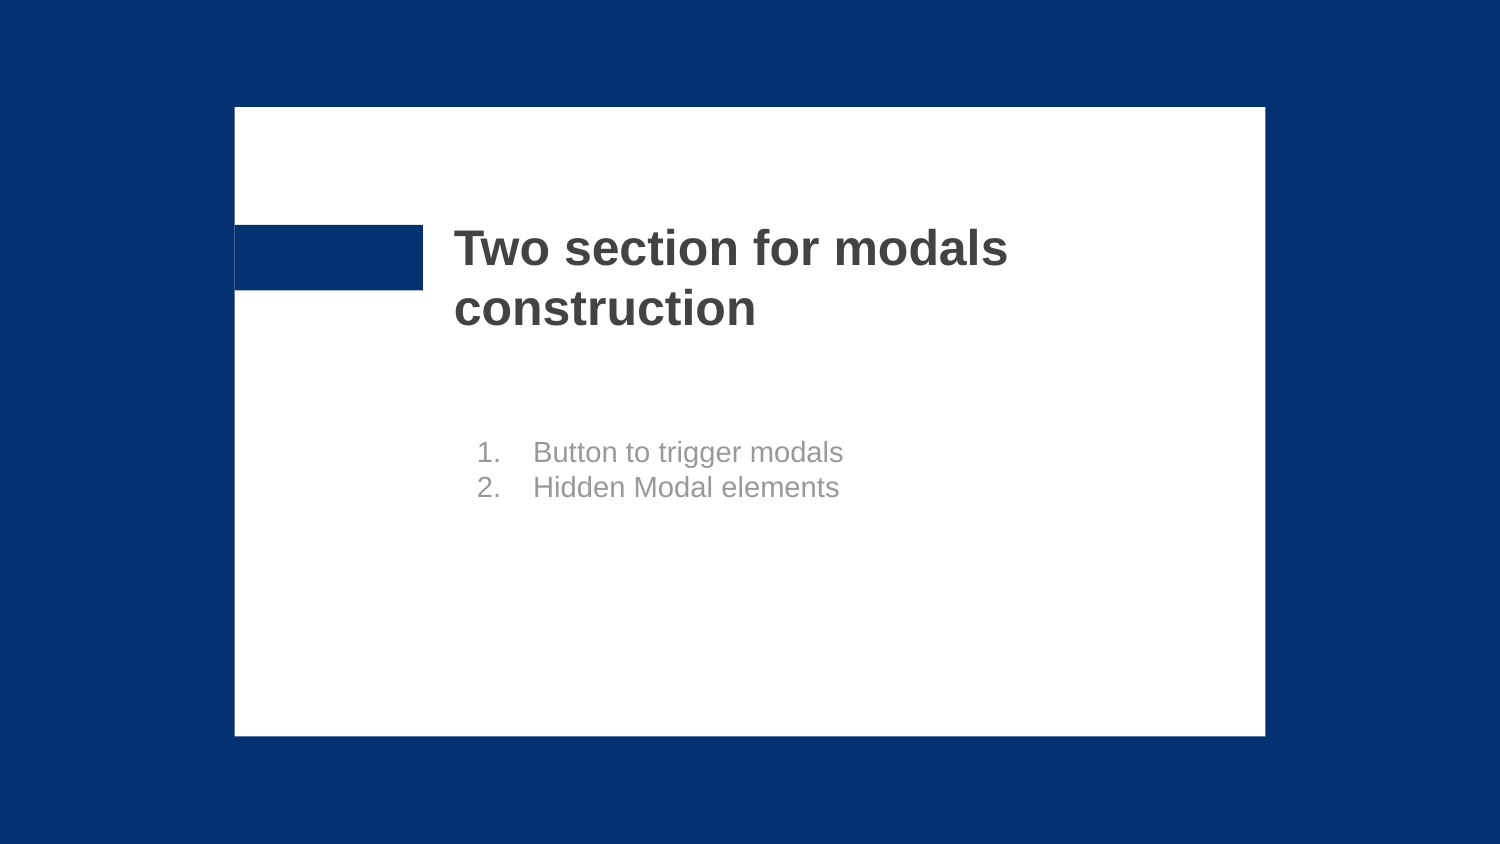

# Two section for modals construction
Button to trigger modals
Hidden Modal elements